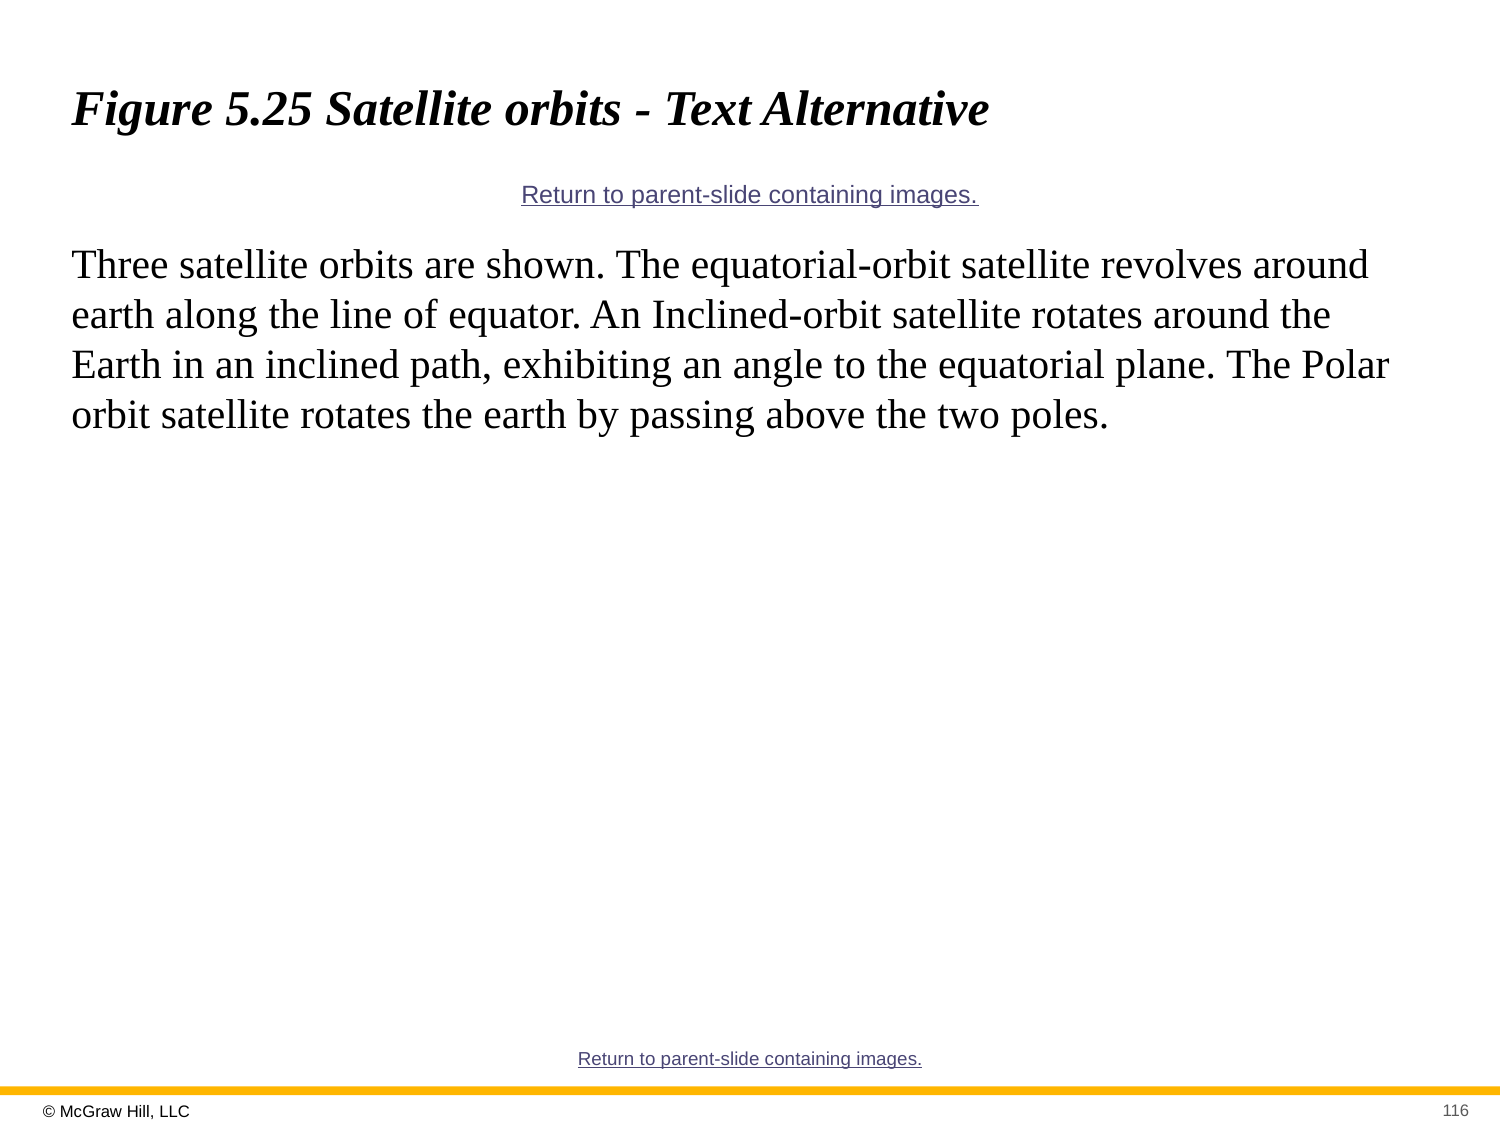

# Figure 5.25 Satellite orbits - Text Alternative
Return to parent-slide containing images.
Three satellite orbits are shown. The equatorial-orbit satellite revolves around earth along the line of equator. An Inclined-orbit satellite rotates around the Earth in an inclined path, exhibiting an angle to the equatorial plane. The Polar orbit satellite rotates the earth by passing above the two poles.
Return to parent-slide containing images.
116